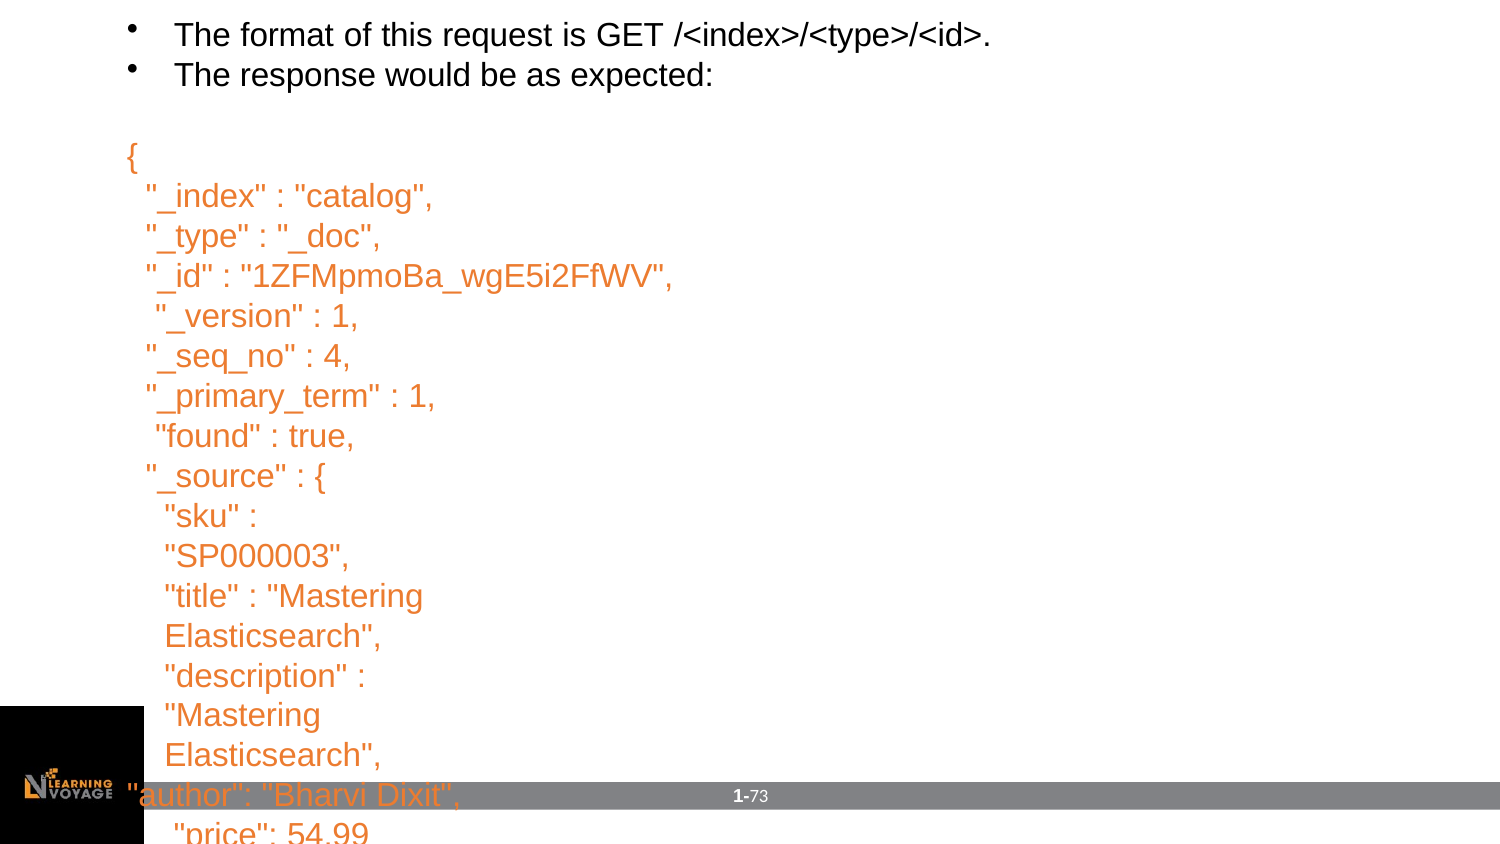

The format of this request is GET /<index>/<type>/<id>.
The response would be as expected:

{
"_index" : "catalog",
"_type" : "_doc",
"_id" : "1ZFMpmoBa_wgE5i2FfWV",  "_version" : 1,
"_seq_no" : 4,
"_primary_term" : 1,  "found" : true,
"_source" : {
"sku" : "SP000003",
"title" : "Mastering Elasticsearch",
"description" : "Mastering Elasticsearch",
"author": "Bharvi Dixit",  "price": 54.99
}
}
1-73